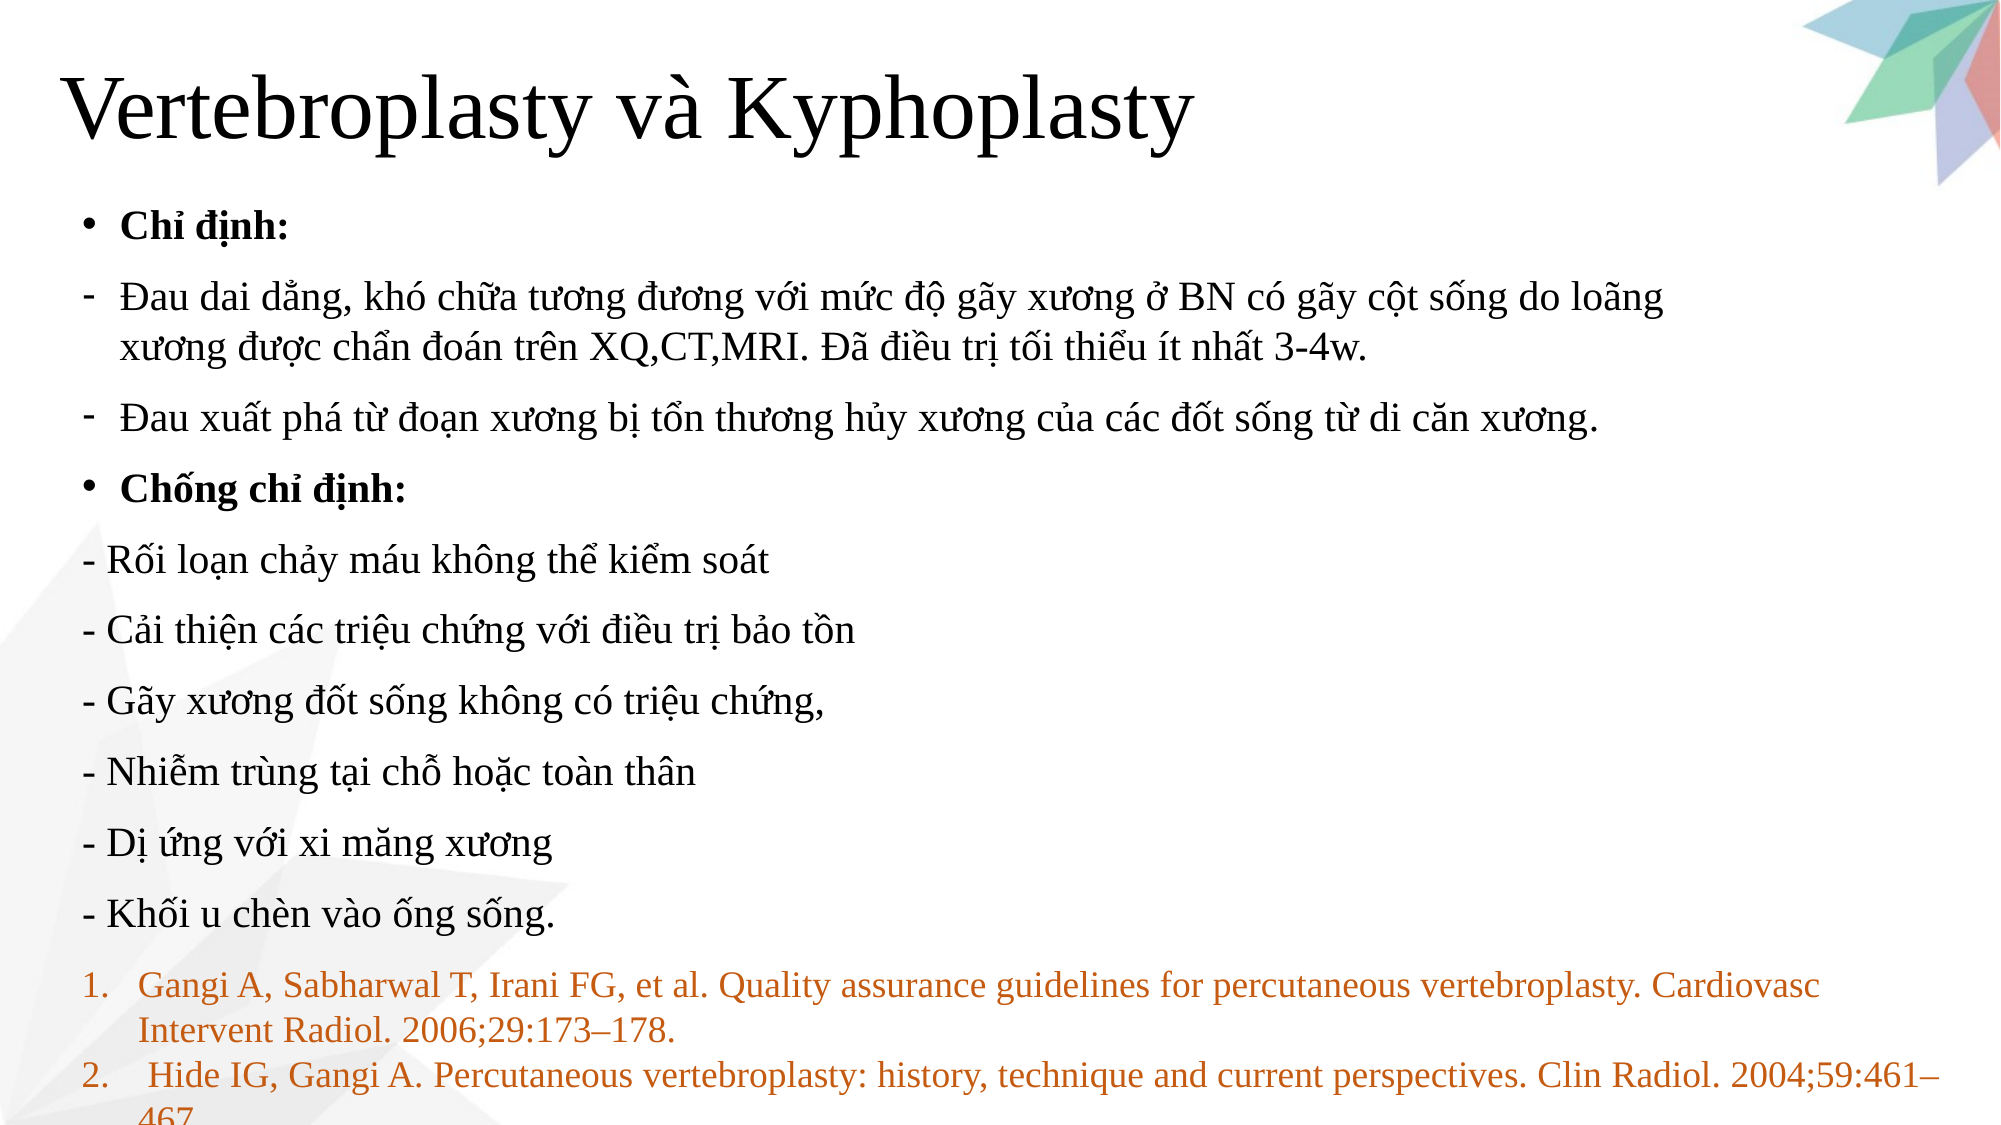

# Vertebroplasty và Kyphoplasty
Chỉ định:
Đau dai dẳng, khó chữa tương đương với mức độ gãy xương ở BN có gãy cột sống do loãng xương được chẩn đoán trên XQ,CT,MRI. Đã điều trị tối thiểu ít nhất 3-4w.
Đau xuất phá từ đoạn xương bị tổn thương hủy xương của các đốt sống từ di căn xương.
Chống chỉ định:
- Rối loạn chảy máu không thể kiểm soát
- Cải thiện các triệu chứng với điều trị bảo tồn
- Gãy xương đốt sống không có triệu chứng,
- Nhiễm trùng tại chỗ hoặc toàn thân
- Dị ứng với xi măng xương
- Khối u chèn vào ống sống.

Gangi A, Sabharwal T, Irani FG, et al. Quality assurance guidelines for percutaneous vertebroplasty. Cardiovasc Intervent Radiol. 2006;29:173–178.
 Hide IG, Gangi A. Percutaneous vertebroplasty: history, technique and current perspectives. Clin Radiol. 2004;59:461–467.